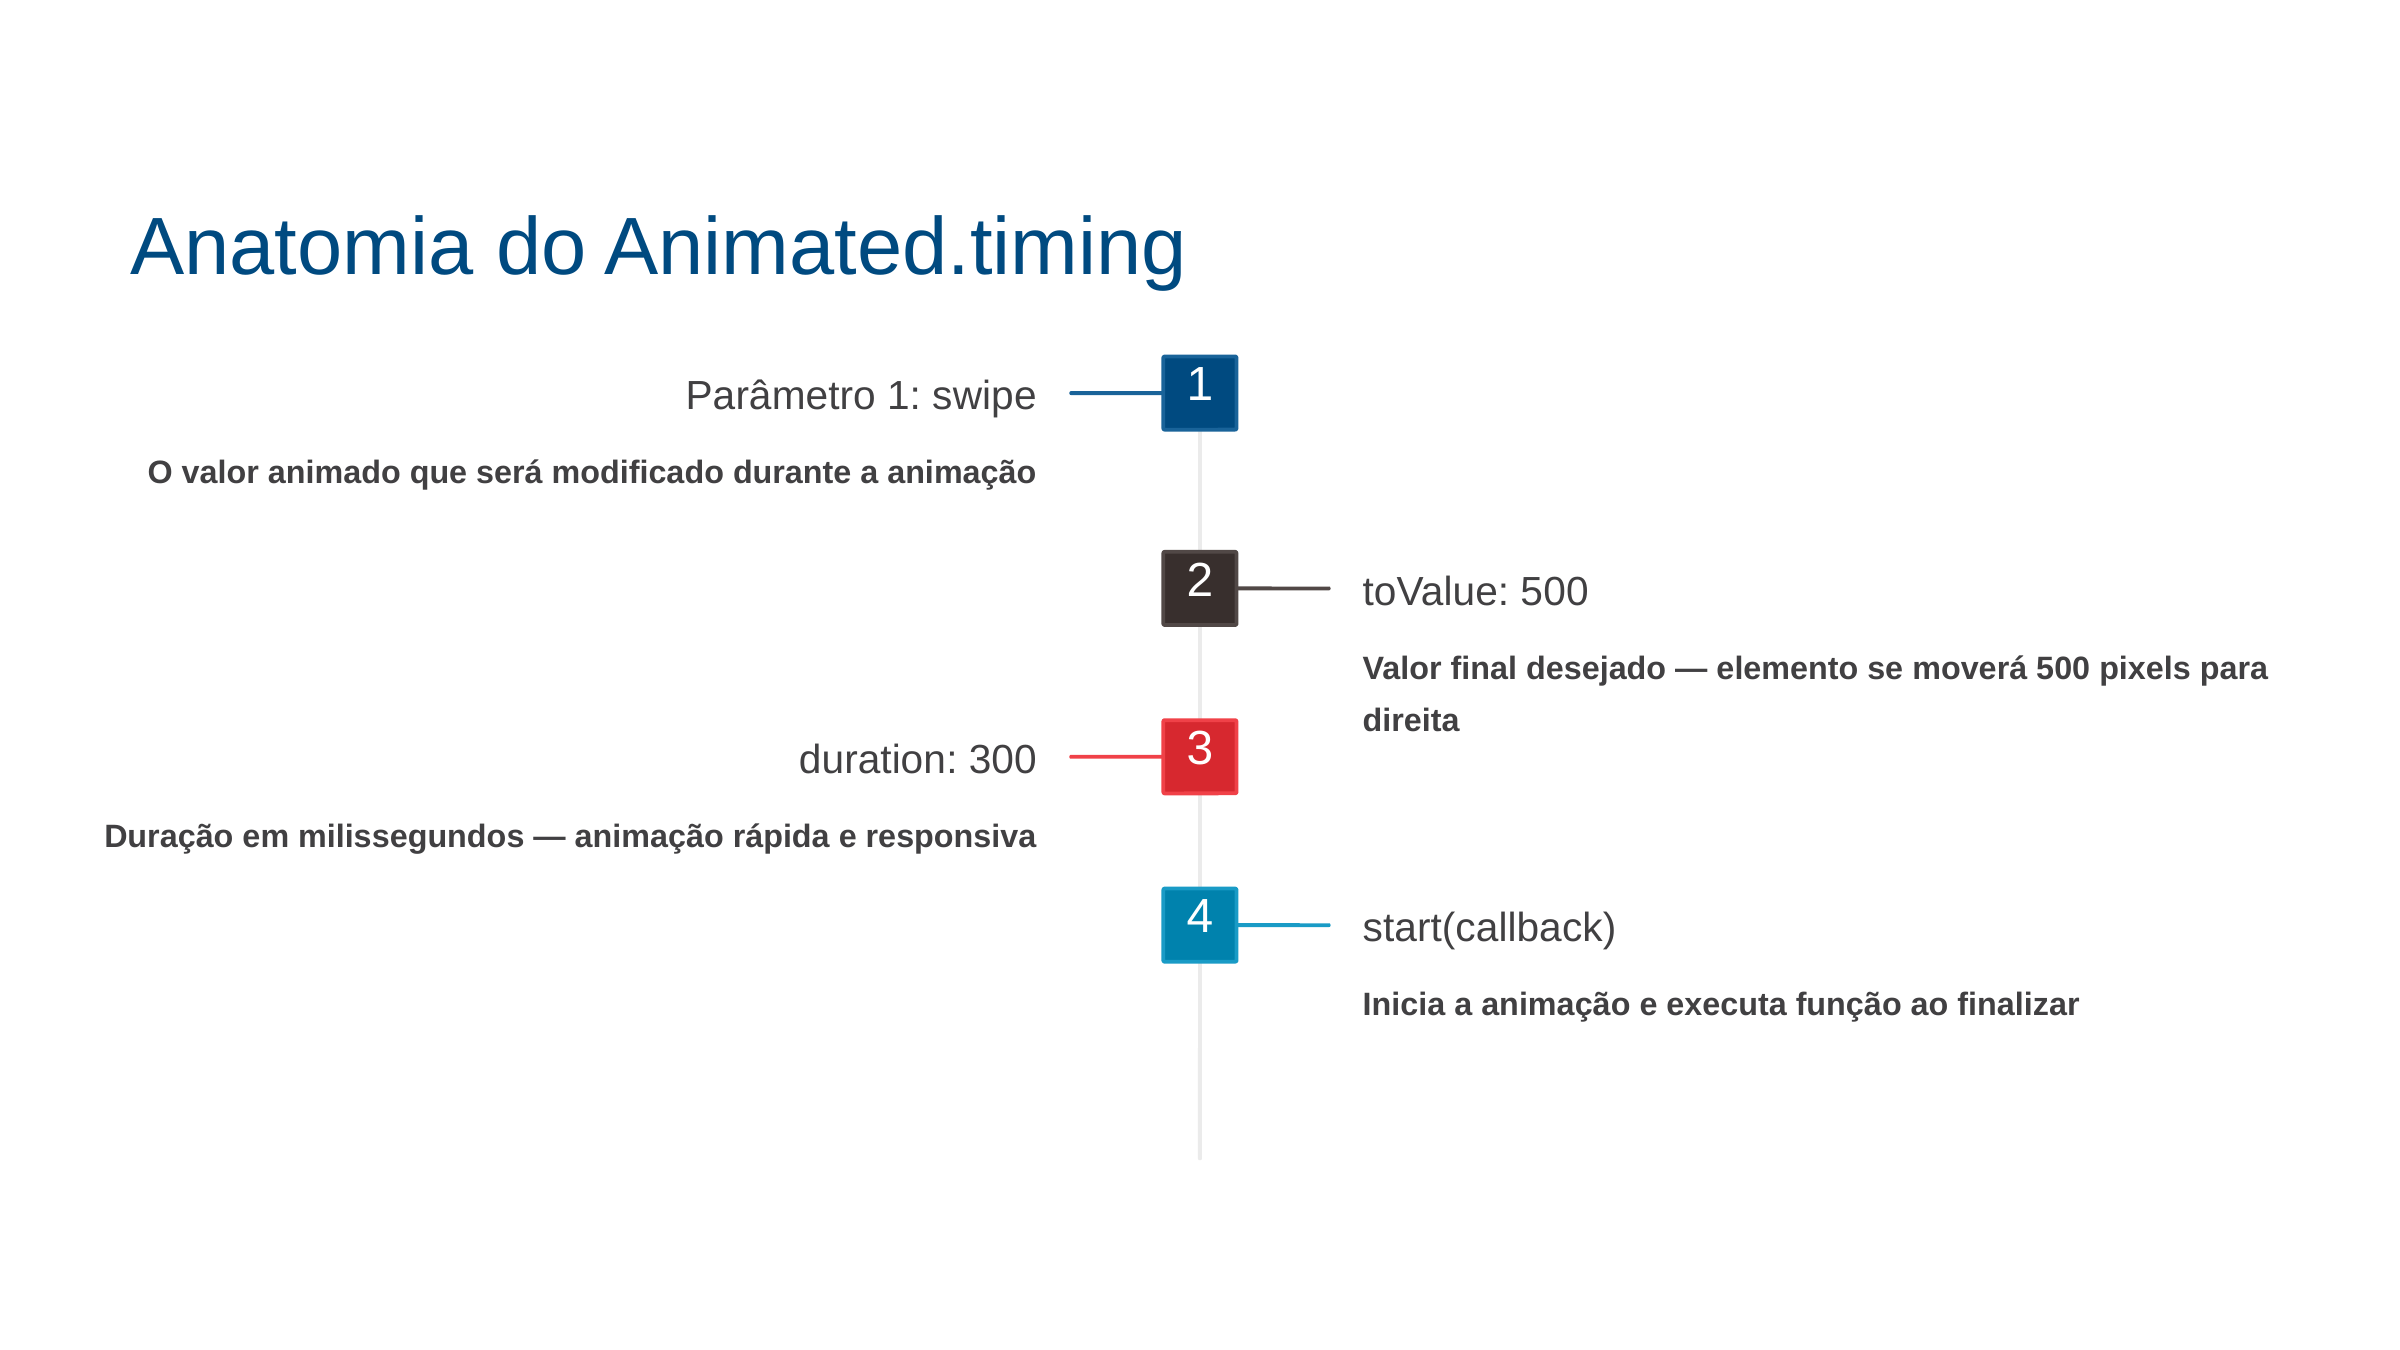

Anatomia do Animated.timing

1
Parâmetro 1: swipe

O valor animado que será modificado durante a animação

2
toValue: 500

Valor final desejado — elemento se moverá 500 pixels para direita

3
duration: 300

Duração em milissegundos — animação rápida e responsiva

4
start(callback)

Inicia a animação e executa função ao finalizar